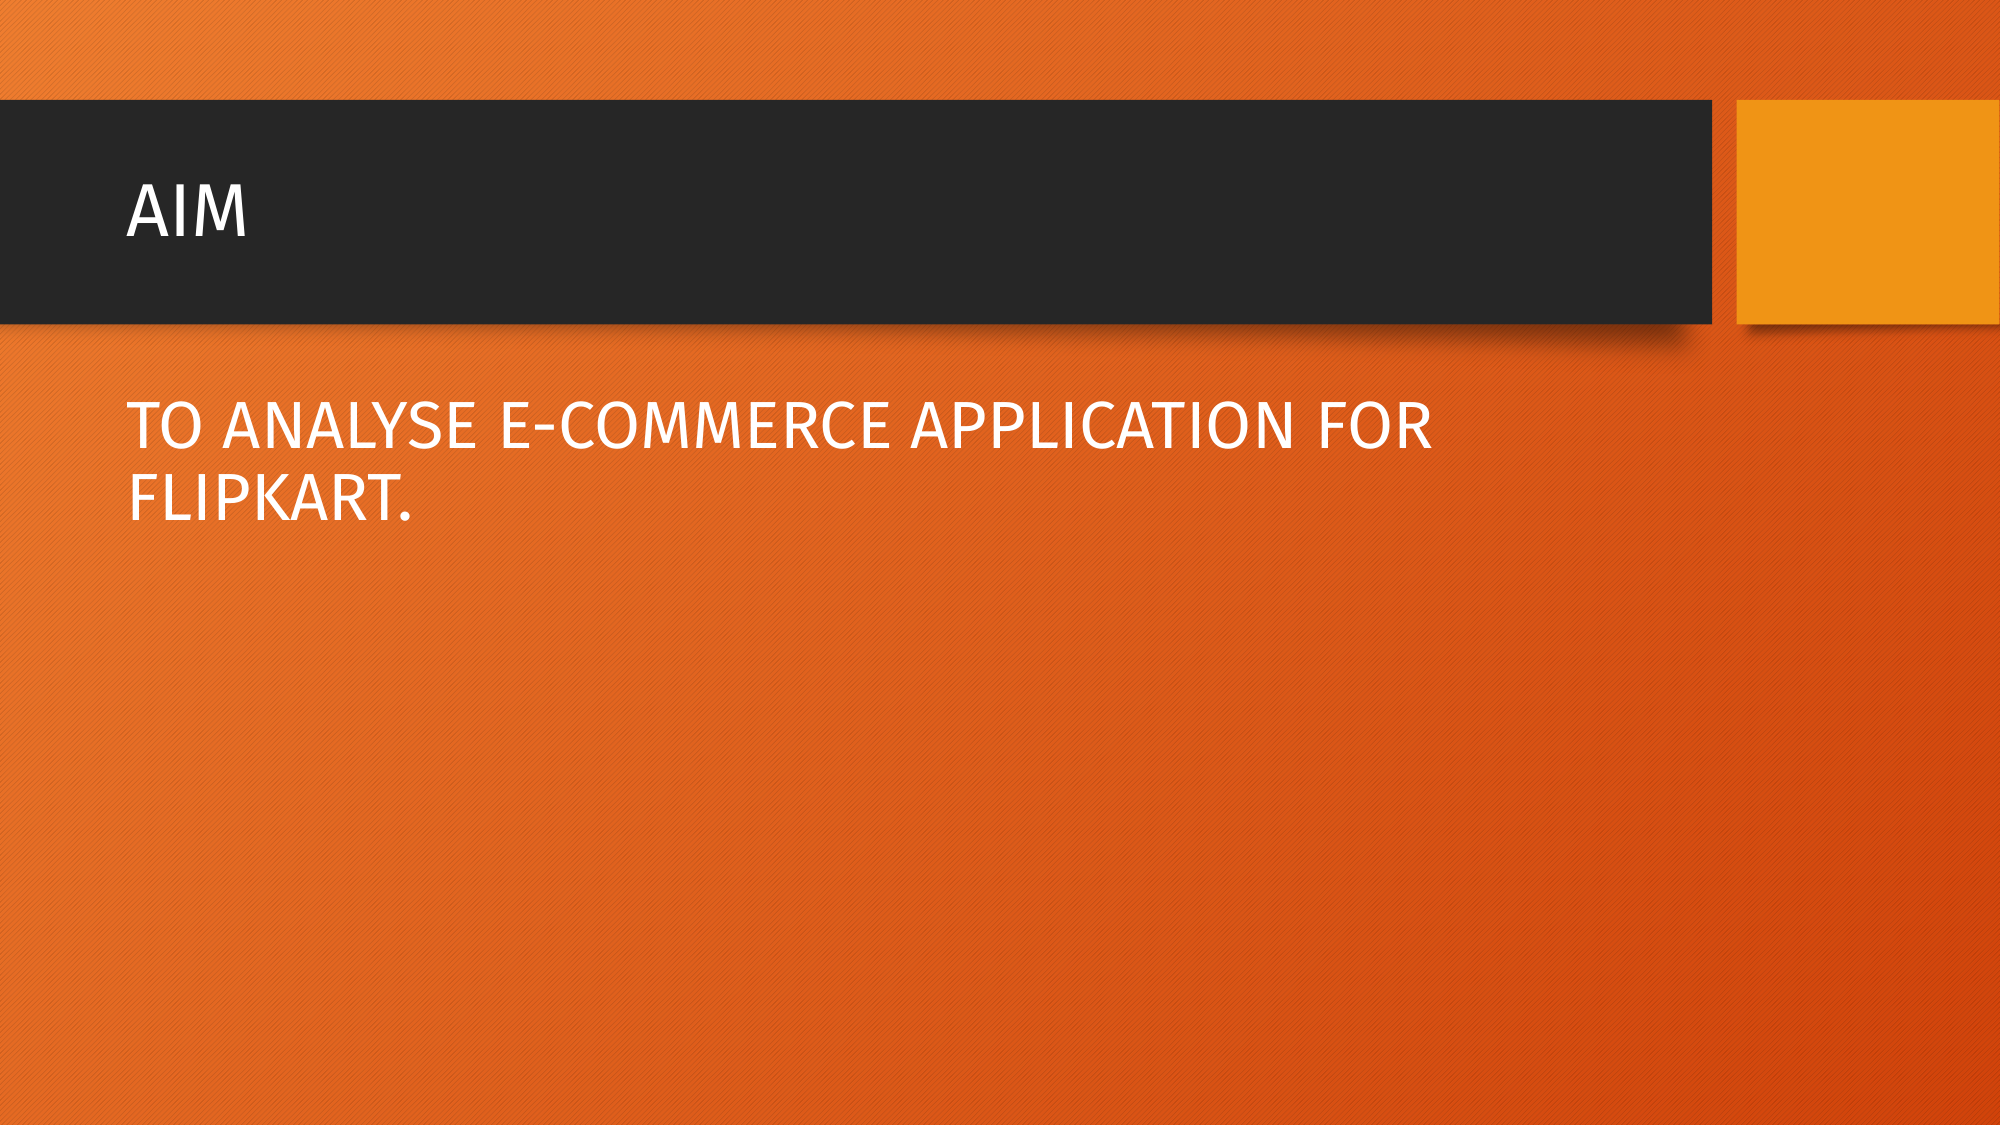

# AIM
TO ANALYSE E-COMMERCE APPLICATION FOR FLIPKART.